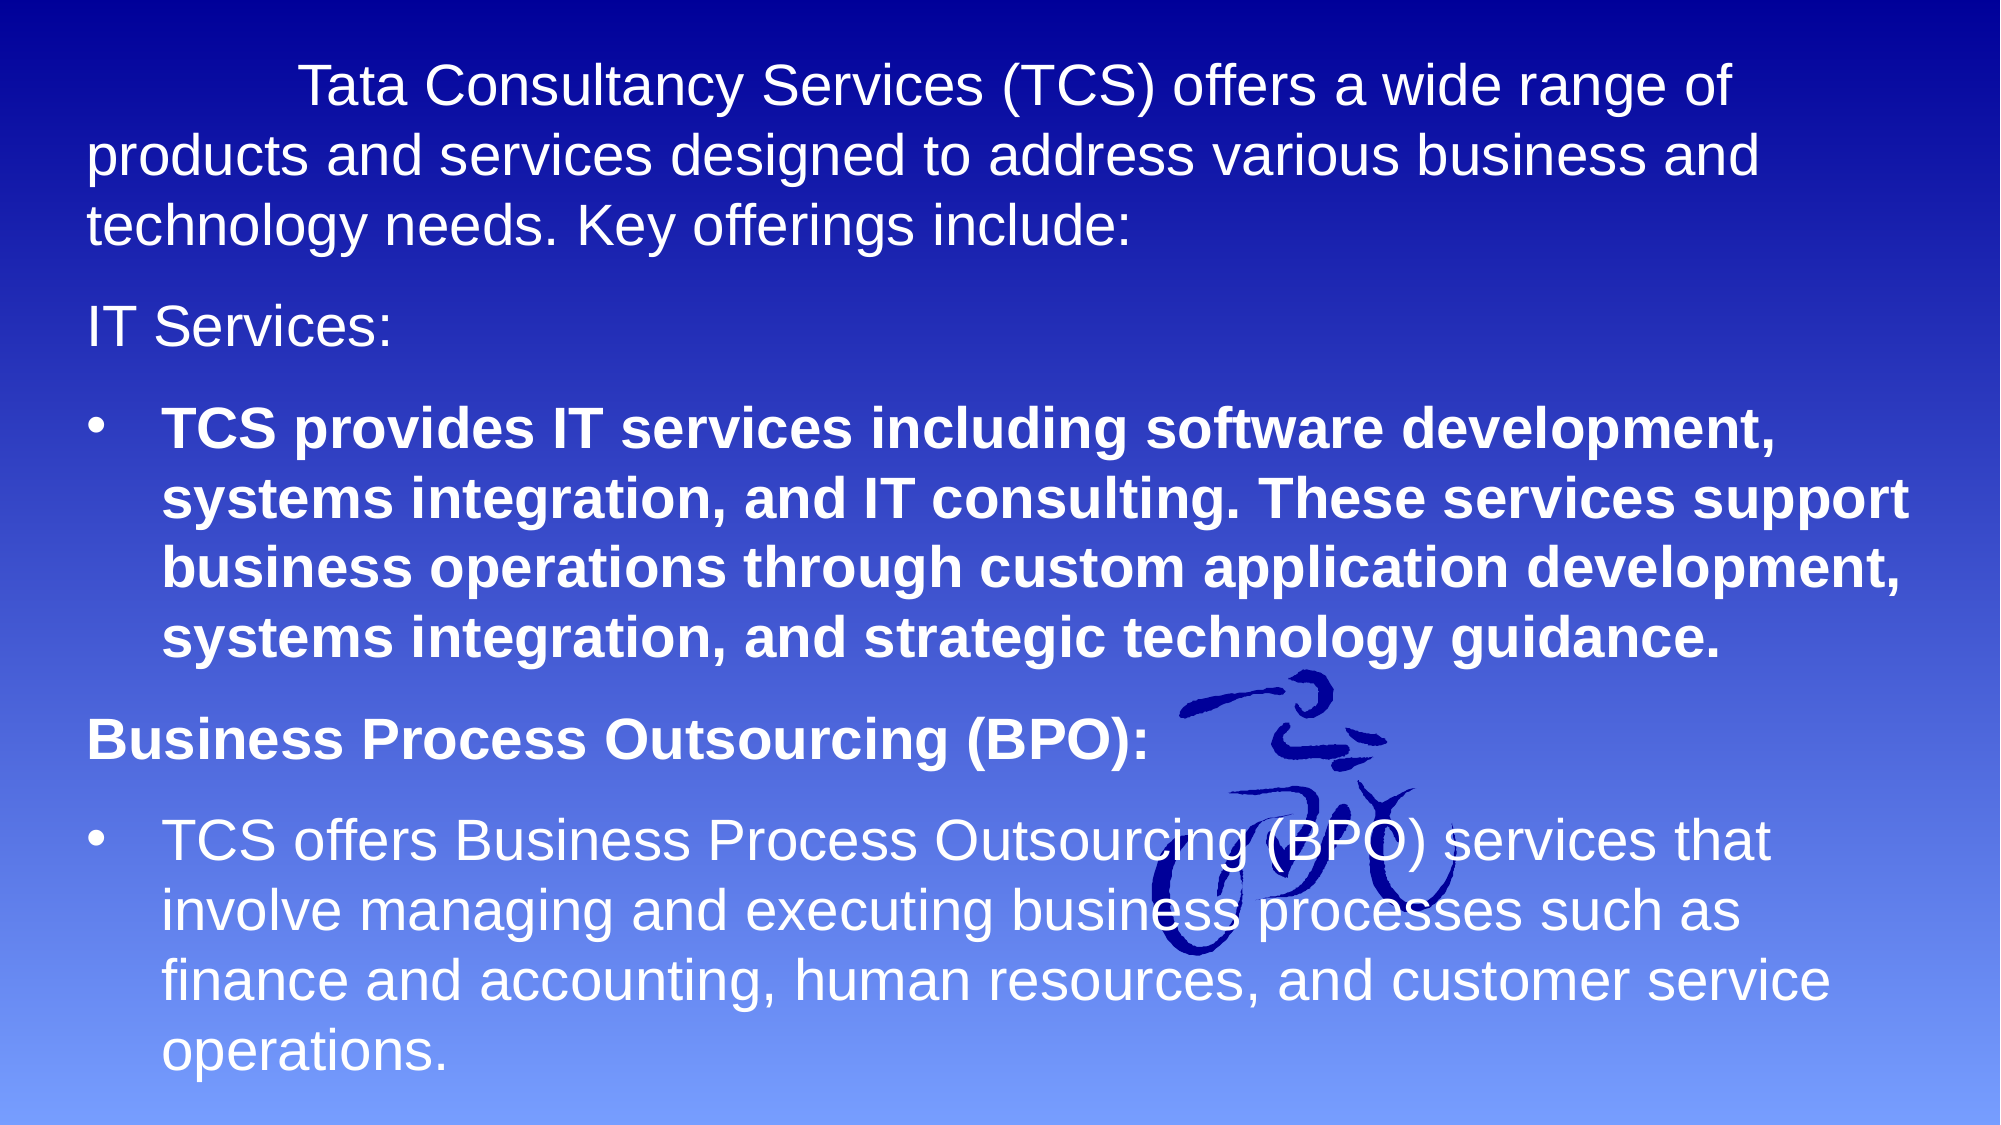

Tata Consultancy Services (TCS) offers a wide range of products and services designed to address various business and technology needs. Key offerings include:
IT Services:
TCS provides IT services including software development, systems integration, and IT consulting. These services support business operations through custom application development, systems integration, and strategic technology guidance.
Business Process Outsourcing (BPO):
TCS offers Business Process Outsourcing (BPO) services that involve managing and executing business processes such as finance and accounting, human resources, and customer service operations.